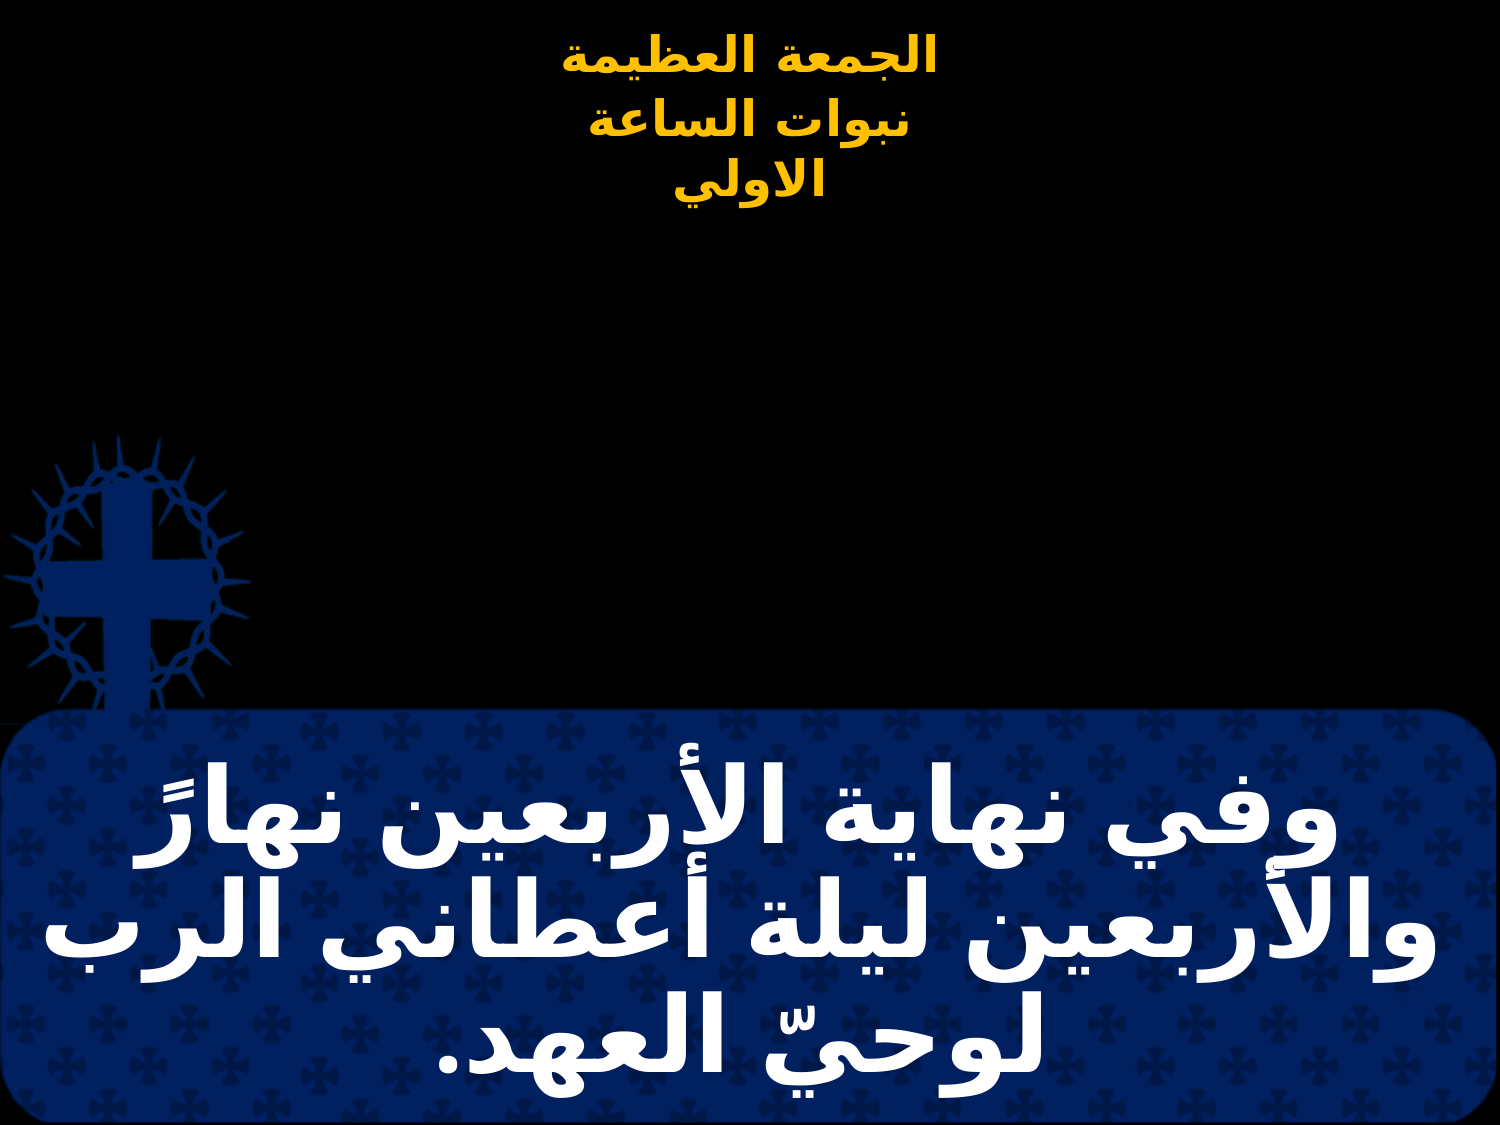

# وفي نهاية الأربعين نهارً والأربعين ليلة أعطاني الرب لوحيّ العهد.